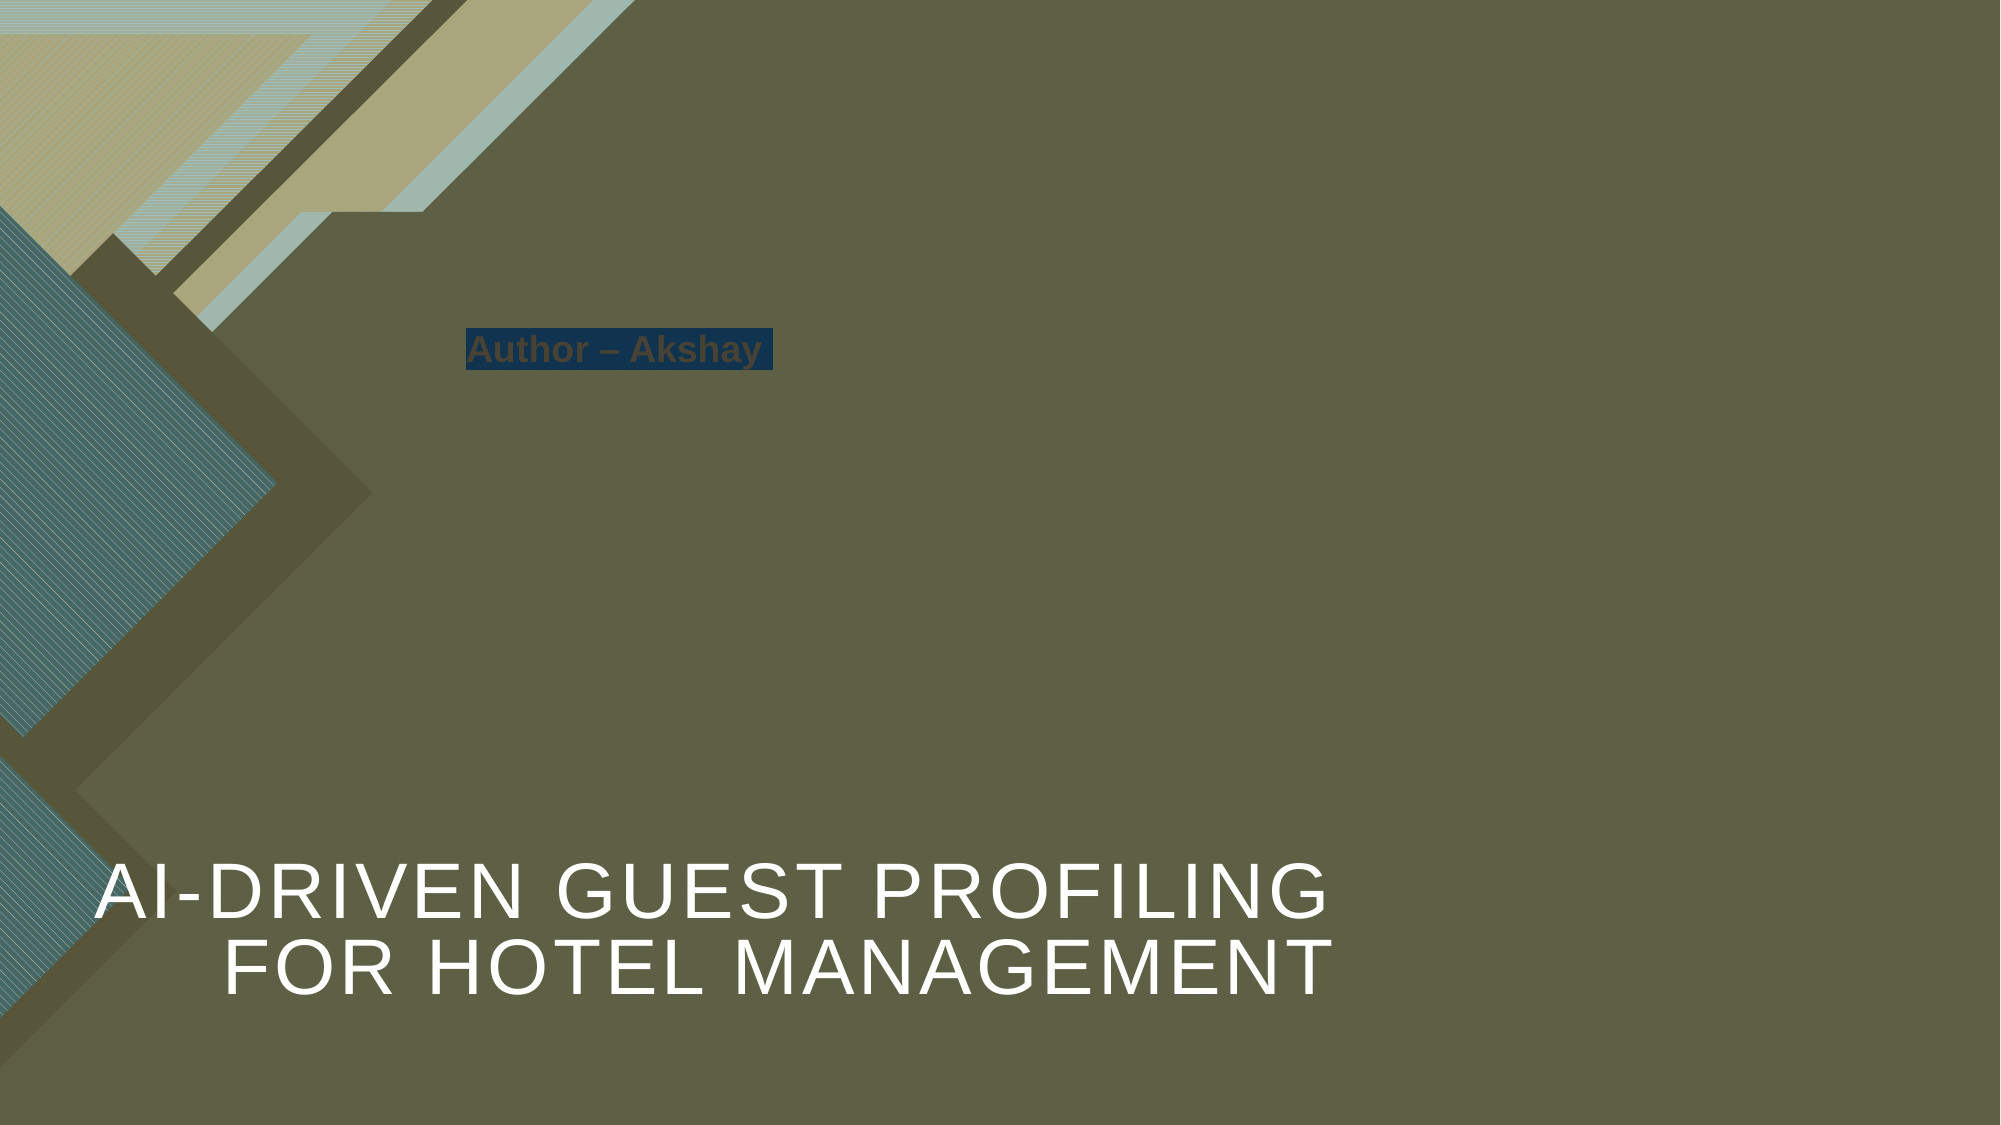

Author – Akshay

# AI-Driven Guest Profiling for Hotel Management